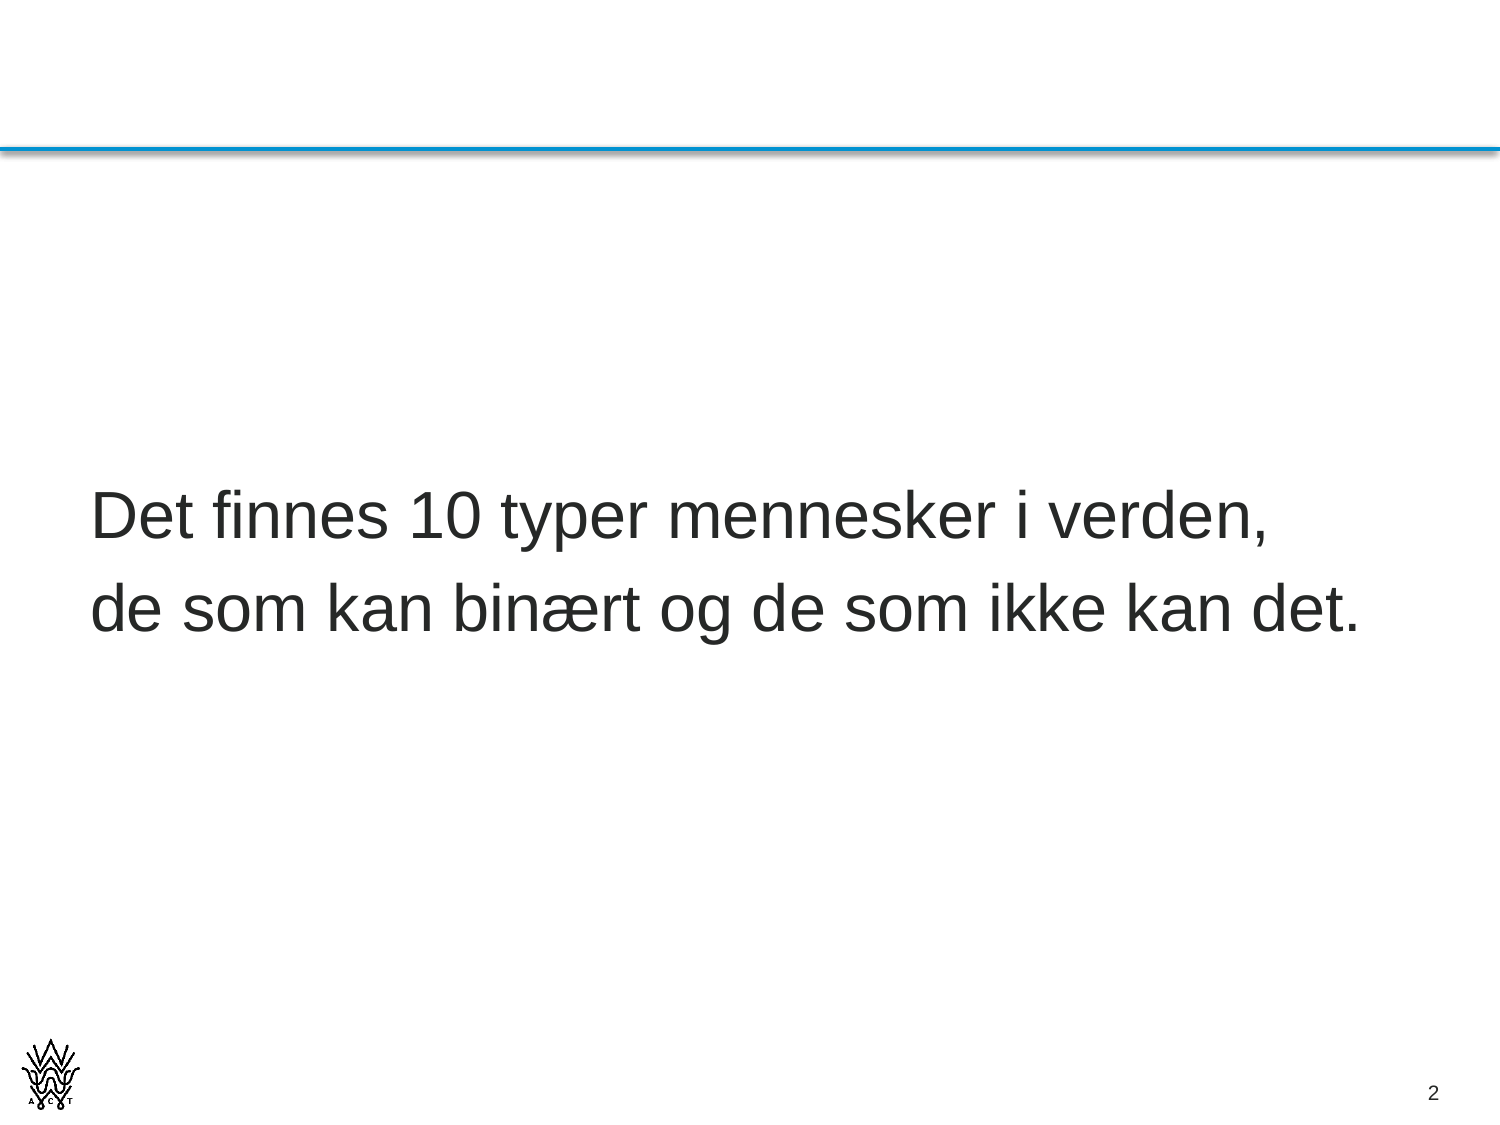

#

Det finnes 10 typer mennesker i verden,
de som kan binært og de som ikke kan det.
2